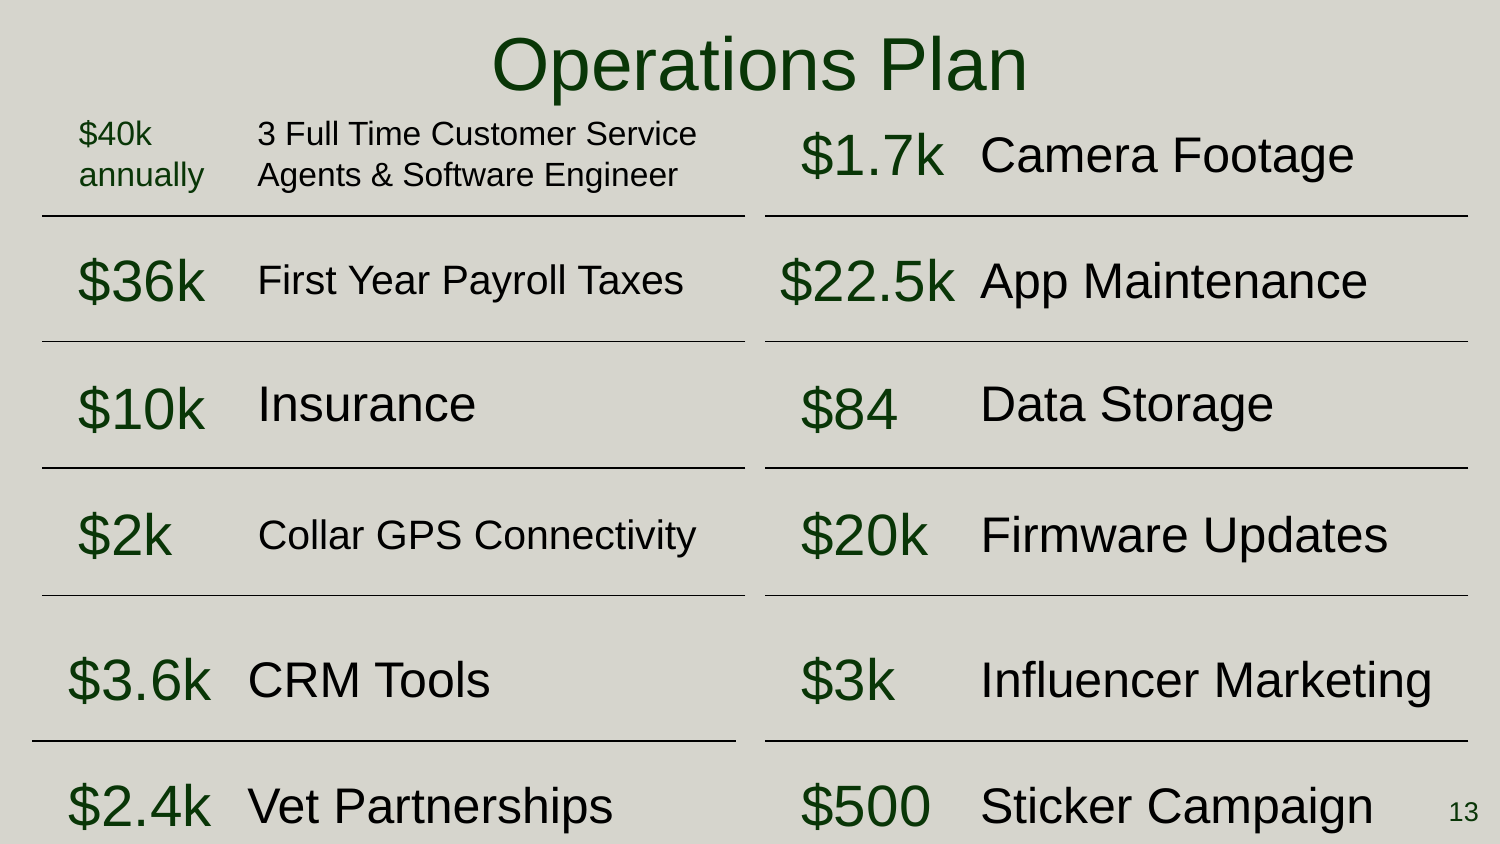

# Operations Plan
$40k annually
3 Full Time Customer Service Agents & Software Engineer
$36k
First Year Payroll Taxes
Insurance
$10k
$2k
Collar GPS Connectivity
$1.7k
Camera Footage
$22.5k
App Maintenance
Data Storage
$84
$20k
Firmware Updates
$3.6k
CRM Tools
$2.4k
Vet Partnerships
$3k
Influencer Marketing
$500
Sticker Campaign
13